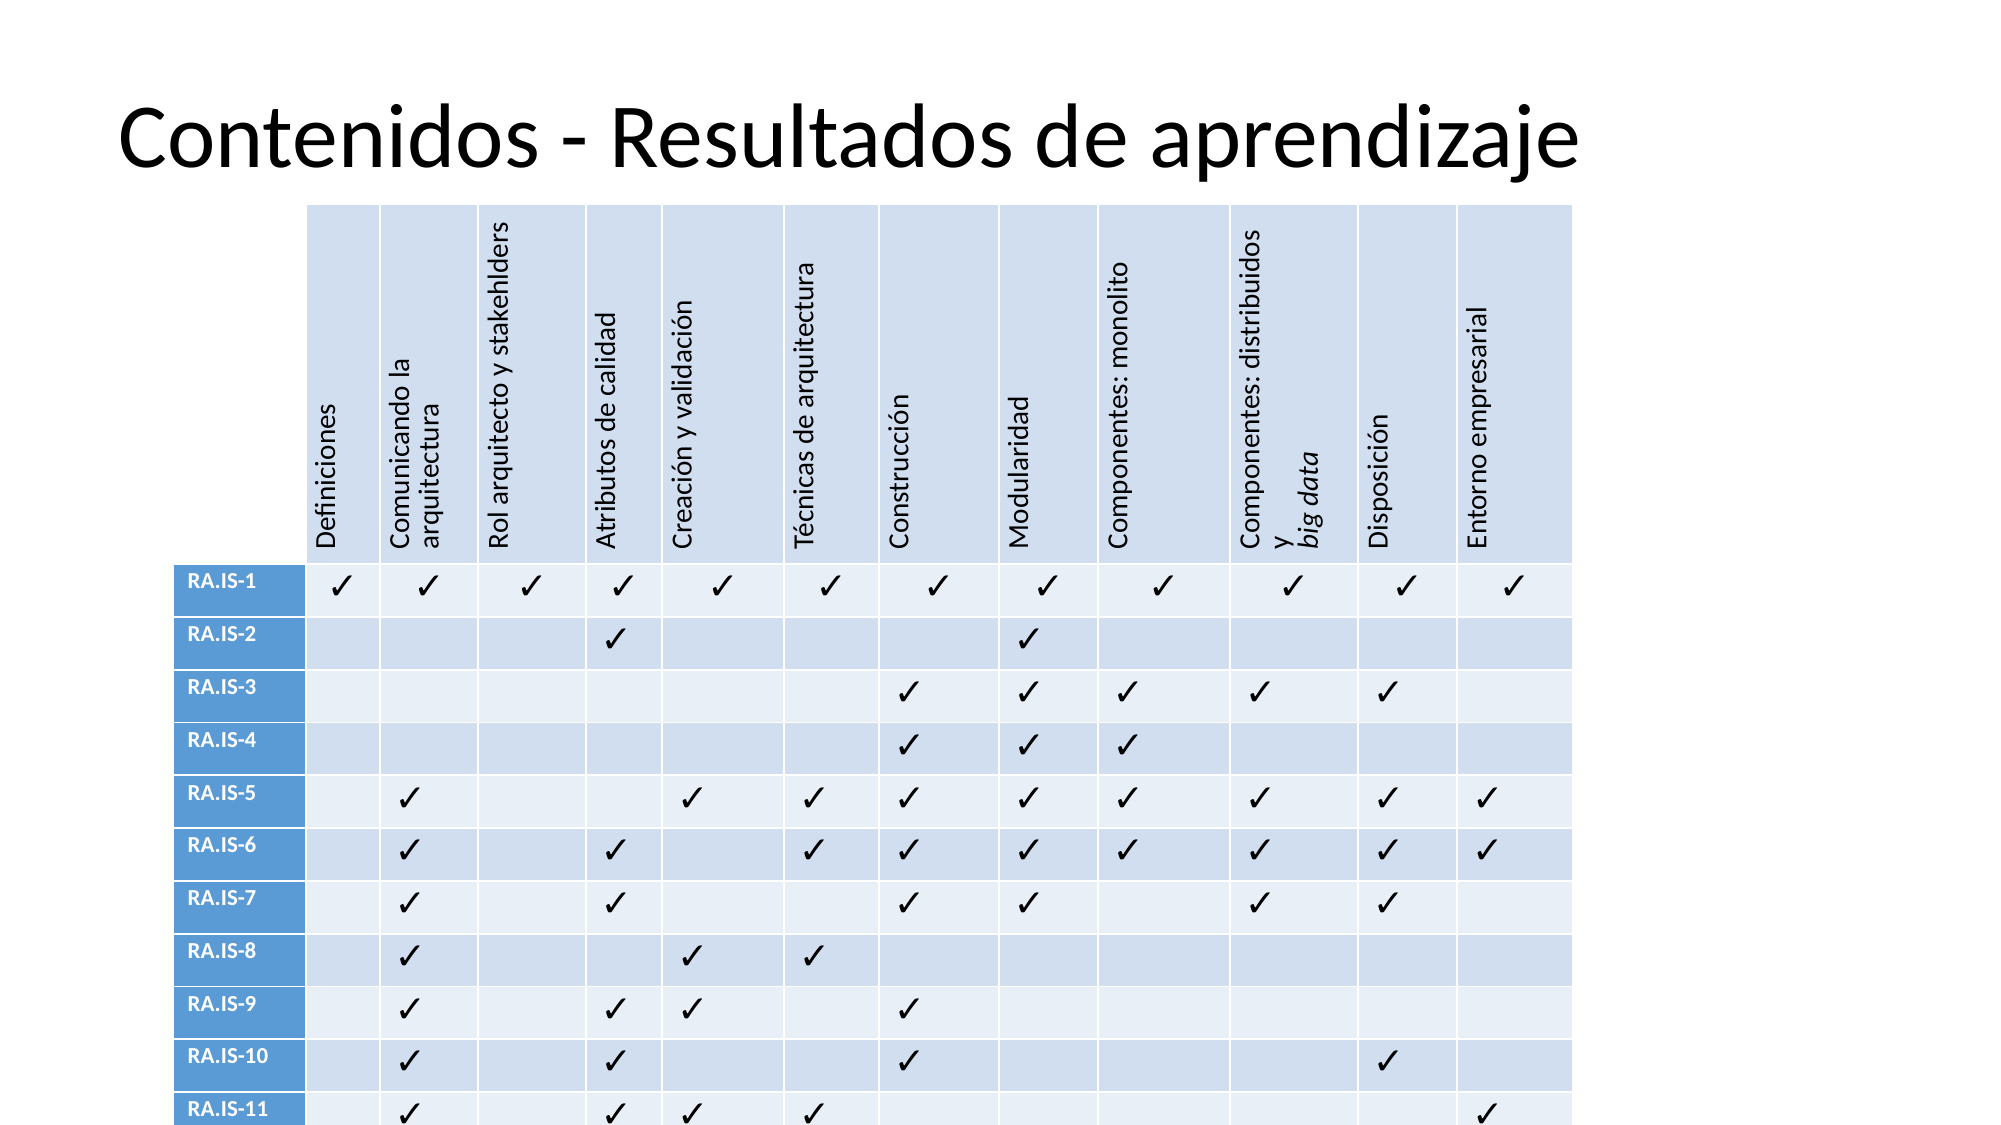

# Contenidos - Resultados de aprendizaje
|  | Definiciones | Comunicando la arquitectura | Rol arquitecto y stakehlders | Atributos de calidad | Creación y validación | Técnicas de arquitectura | Construcción | Modularidad | Componentes: monolito | Componentes: distribuidos y big data | Disposición | Entorno empresarial |
| --- | --- | --- | --- | --- | --- | --- | --- | --- | --- | --- | --- | --- |
| RA.IS-1 | ✓ | ✓ | ✓ | ✓ | ✓ | ✓ | ✓ | ✓ | ✓ | ✓ | ✓ | ✓ |
| RA.IS-2 |  |  |  | ✓ |  |  |  | ✓ |  |  |  |  |
| RA.IS-3 |  |  |  |  |  |  | ✓ | ✓ | ✓ | ✓ | ✓ |  |
| RA.IS-4 |  |  |  |  |  |  | ✓ | ✓ | ✓ |  |  |  |
| RA.IS-5 |  | ✓ |  |  | ✓ | ✓ | ✓ | ✓ | ✓ | ✓ | ✓ | ✓ |
| RA.IS-6 |  | ✓ |  | ✓ |  | ✓ | ✓ | ✓ | ✓ | ✓ | ✓ | ✓ |
| RA.IS-7 |  | ✓ |  | ✓ |  |  | ✓ | ✓ |  | ✓ | ✓ |  |
| RA.IS-8 |  | ✓ |  |  | ✓ | ✓ |  |  |  |  |  |  |
| RA.IS-9 |  | ✓ |  | ✓ | ✓ |  | ✓ |  |  |  |  |  |
| RA.IS-10 |  | ✓ |  | ✓ |  |  | ✓ |  |  |  | ✓ |  |
| RA.IS-11 |  | ✓ |  | ✓ | ✓ | ✓ |  |  |  |  |  | ✓ |